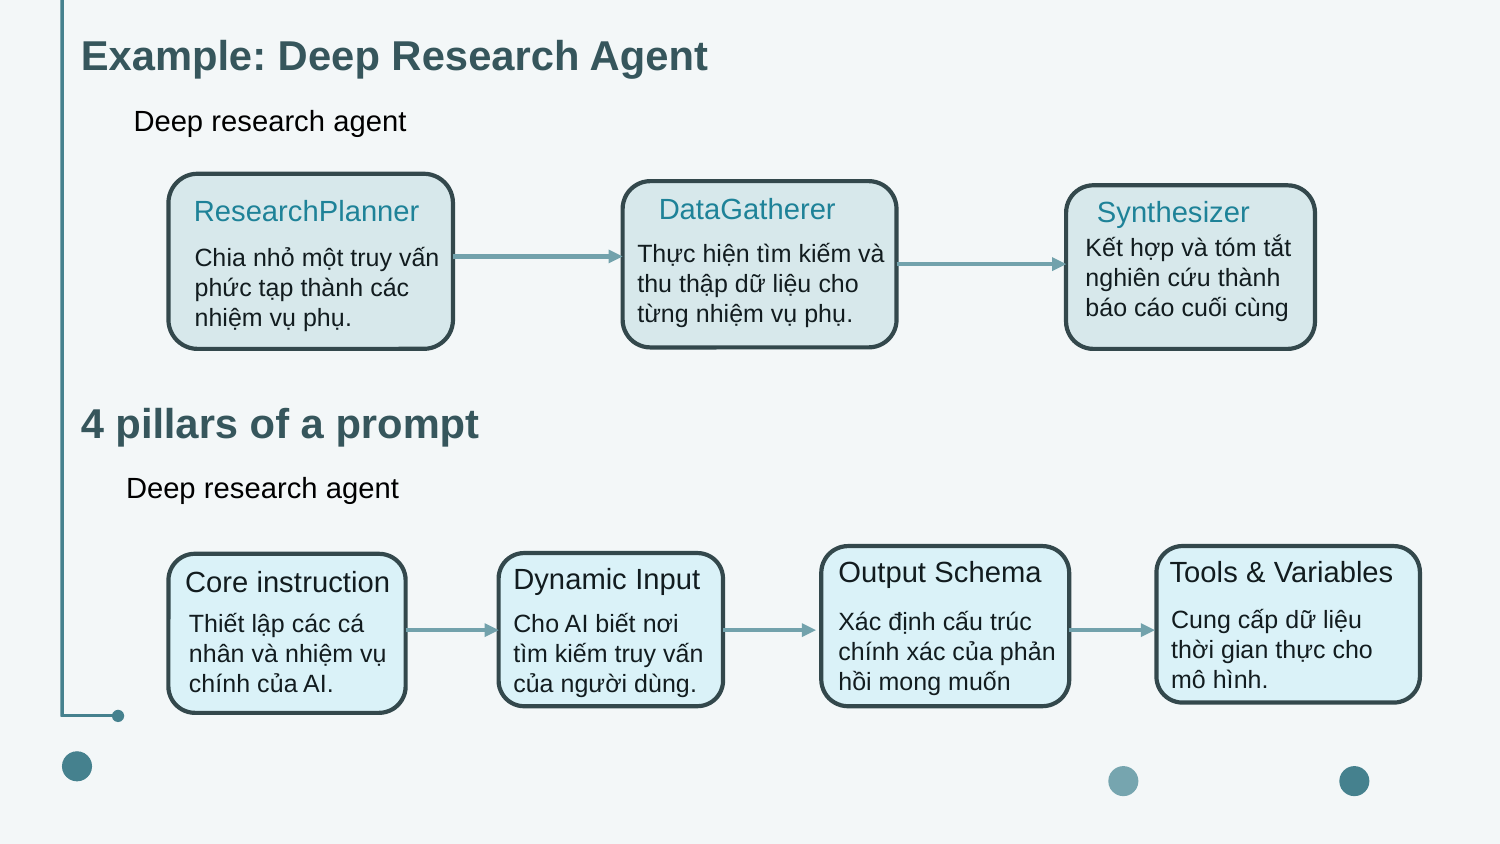

Example: Deep Research Agent
Deep research agent

DataGatherer
ResearchPlanner

Synthesizer
Kết hợp và tóm tắt nghiên cứu thành báo cáo cuối cùng
Thực hiện tìm kiếm và thu thập dữ liệu cho từng nhiệm vụ phụ.
Chia nhỏ một truy vấn phức tạp thành các nhiệm vụ phụ.
4 pillars of a prompt
Deep research agent

Tools & Variables
Output Schema

Dynamic Input

Core instruction
Cung cấp dữ liệu thời gian thực cho mô hình.
Xác định cấu trúc chính xác của phản hồi mong muốn
Thiết lập các cá nhân và nhiệm vụ chính của AI.
Cho AI biết nơi tìm kiếm truy vấn của người dùng.